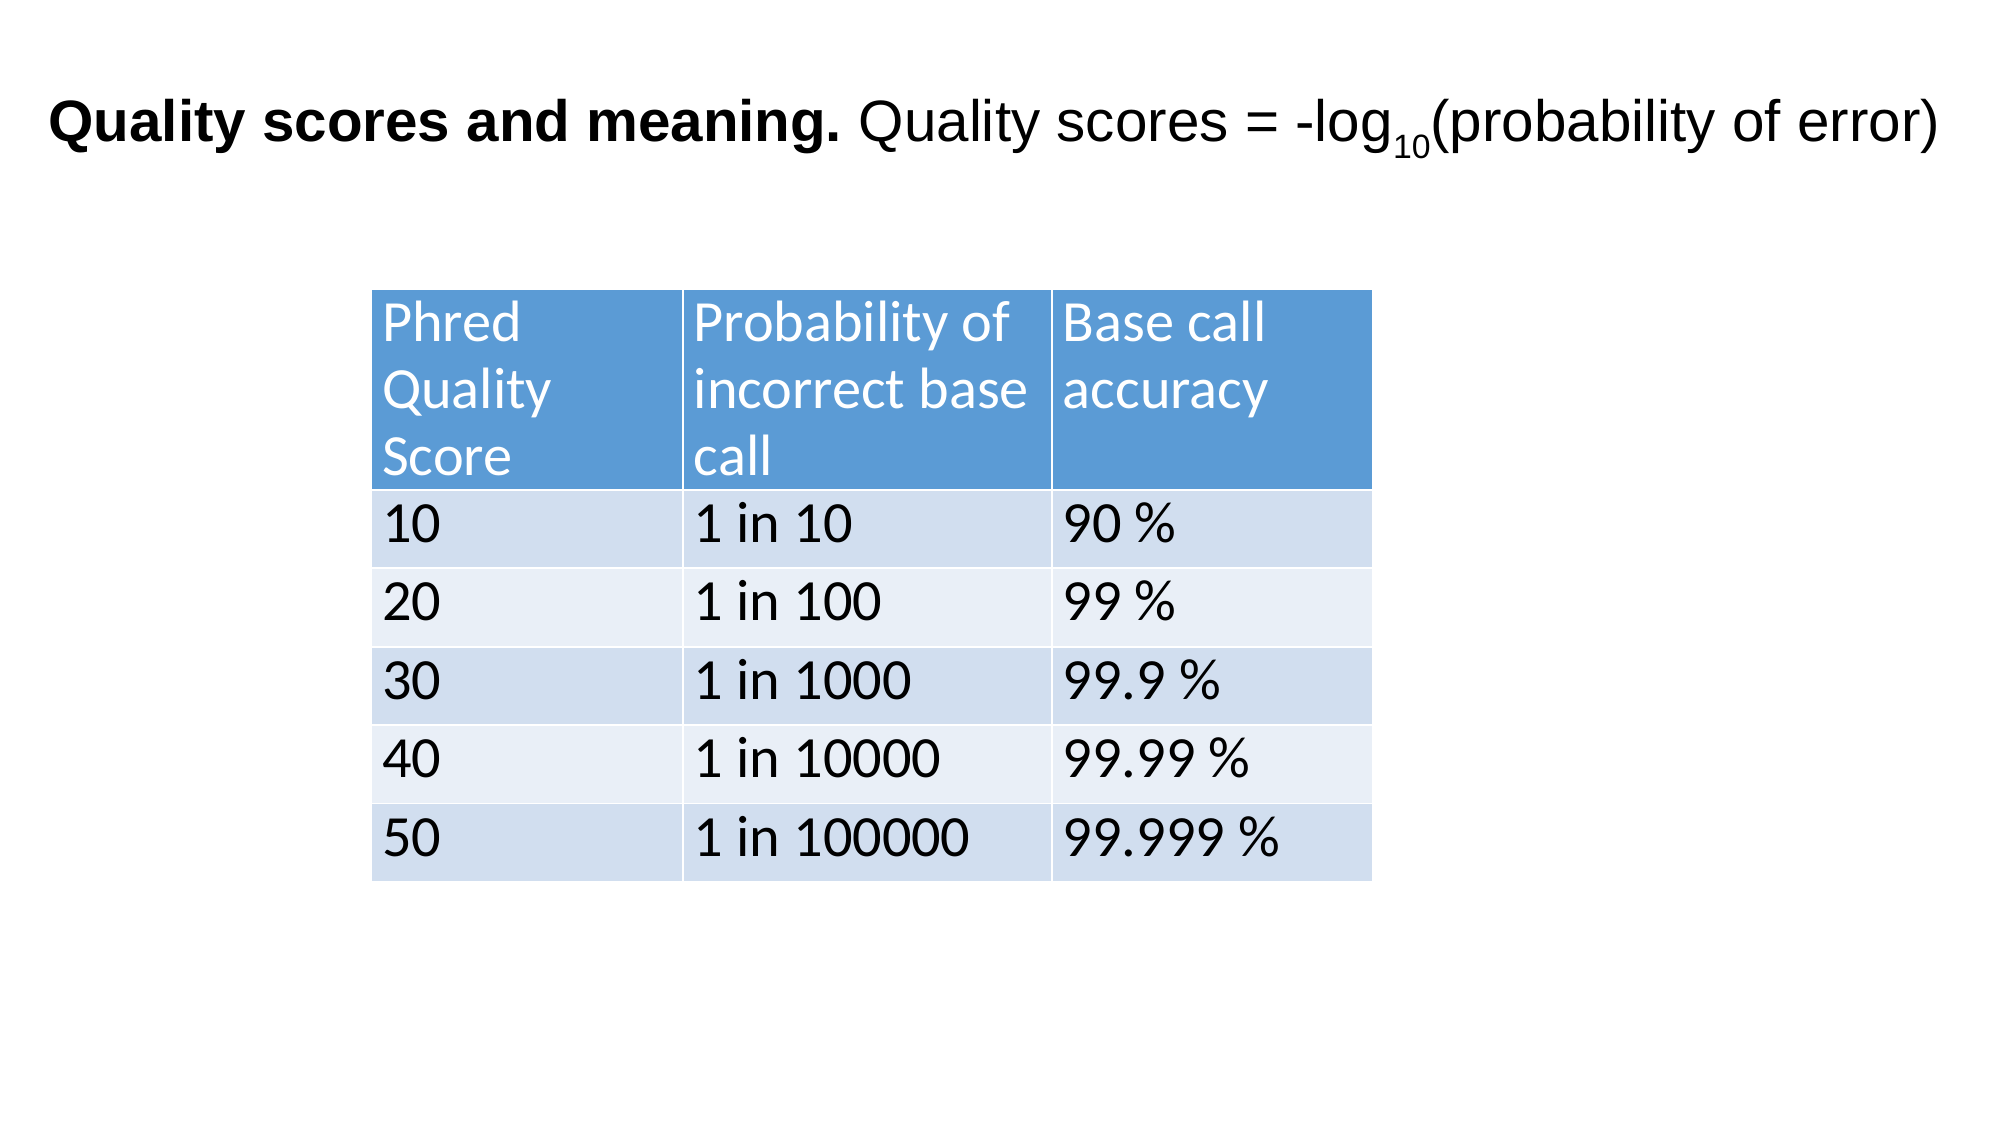

Quality scores and meaning. Quality scores = -log10(probability of error)

| Phred Quality Score | Probability of incorrect base call | Base call accuracy |
| --- | --- | --- |
| 10 | 1 in 10 | 90 % |
| 20 | 1 in 100 | 99 % |
| 30 | 1 in 1000 | 99.9 % |
| 40 | 1 in 10000 | 99.99 % |
| 50 | 1 in 100000 | 99.999 % |